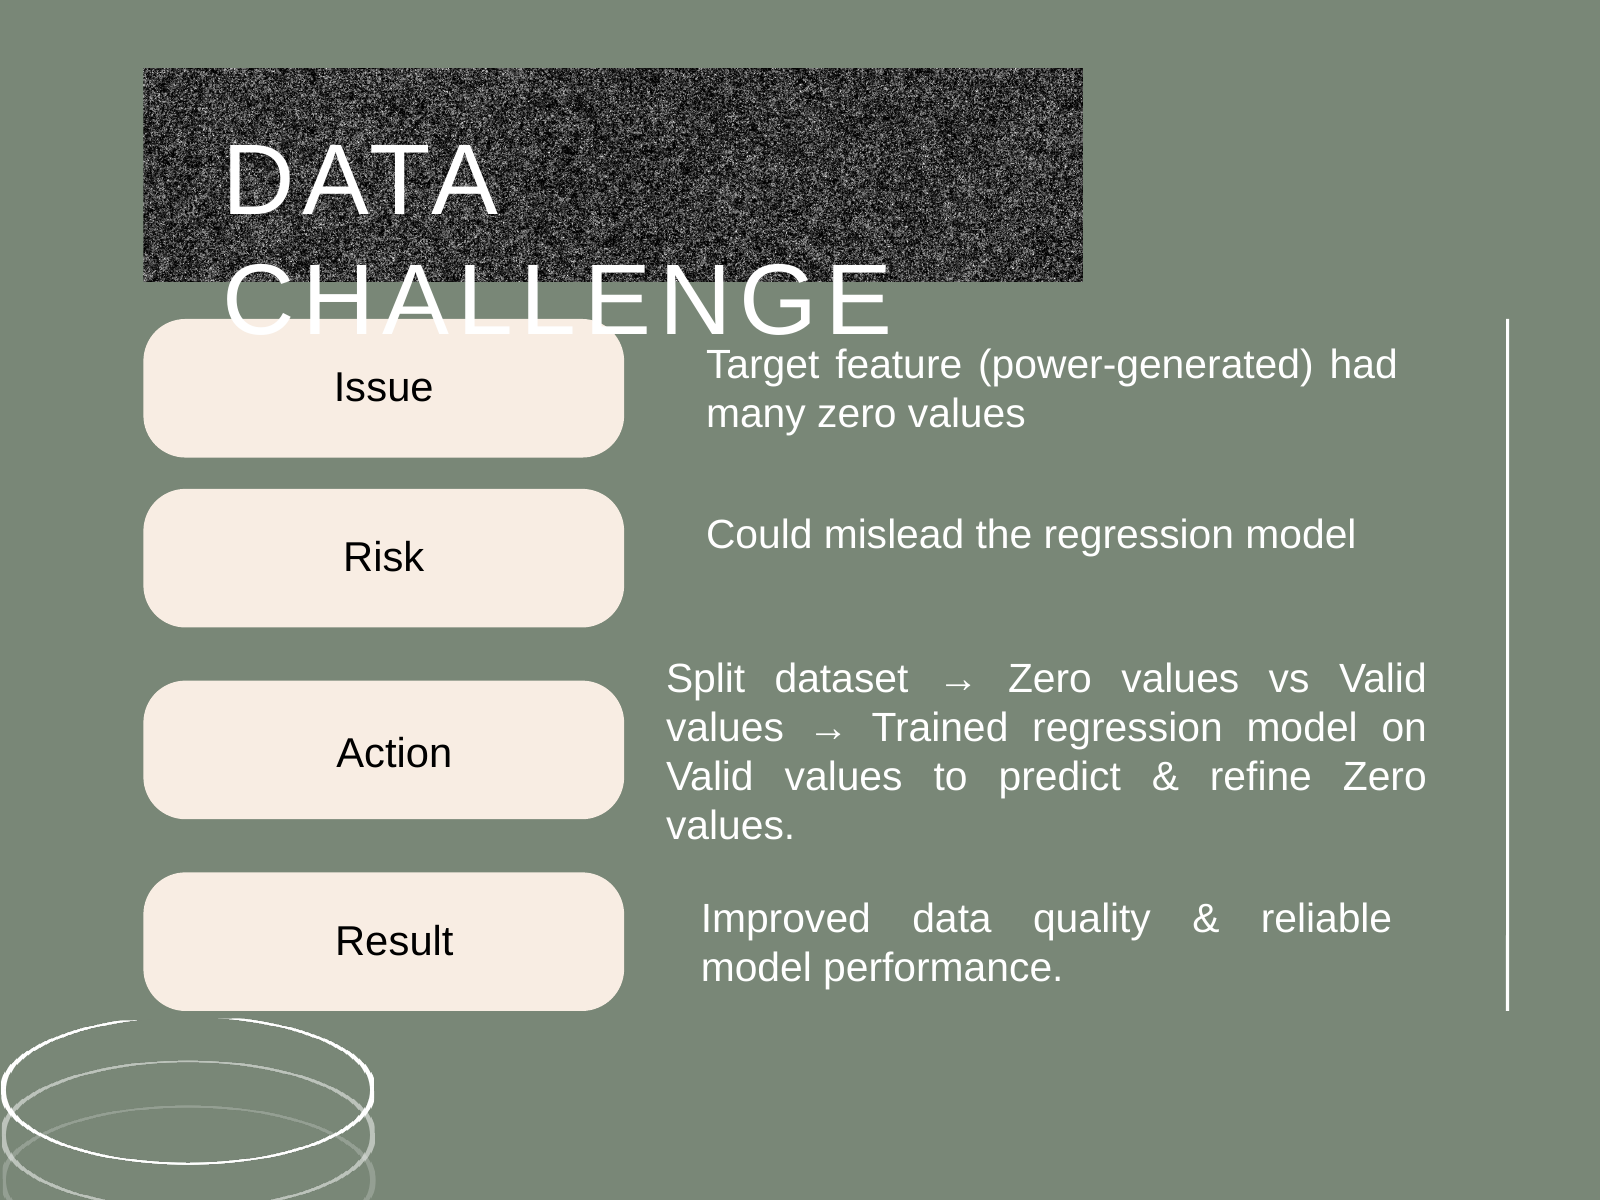

DATA CHALLENGE

Target feature (power-generated) had many zero values
Issue

Could mislead the regression model
Risk
Split dataset → Zero values vs Valid values → Trained regression model on Valid values to predict & refine Zero values.

Action

Improved data quality & reliable model performance.
Result